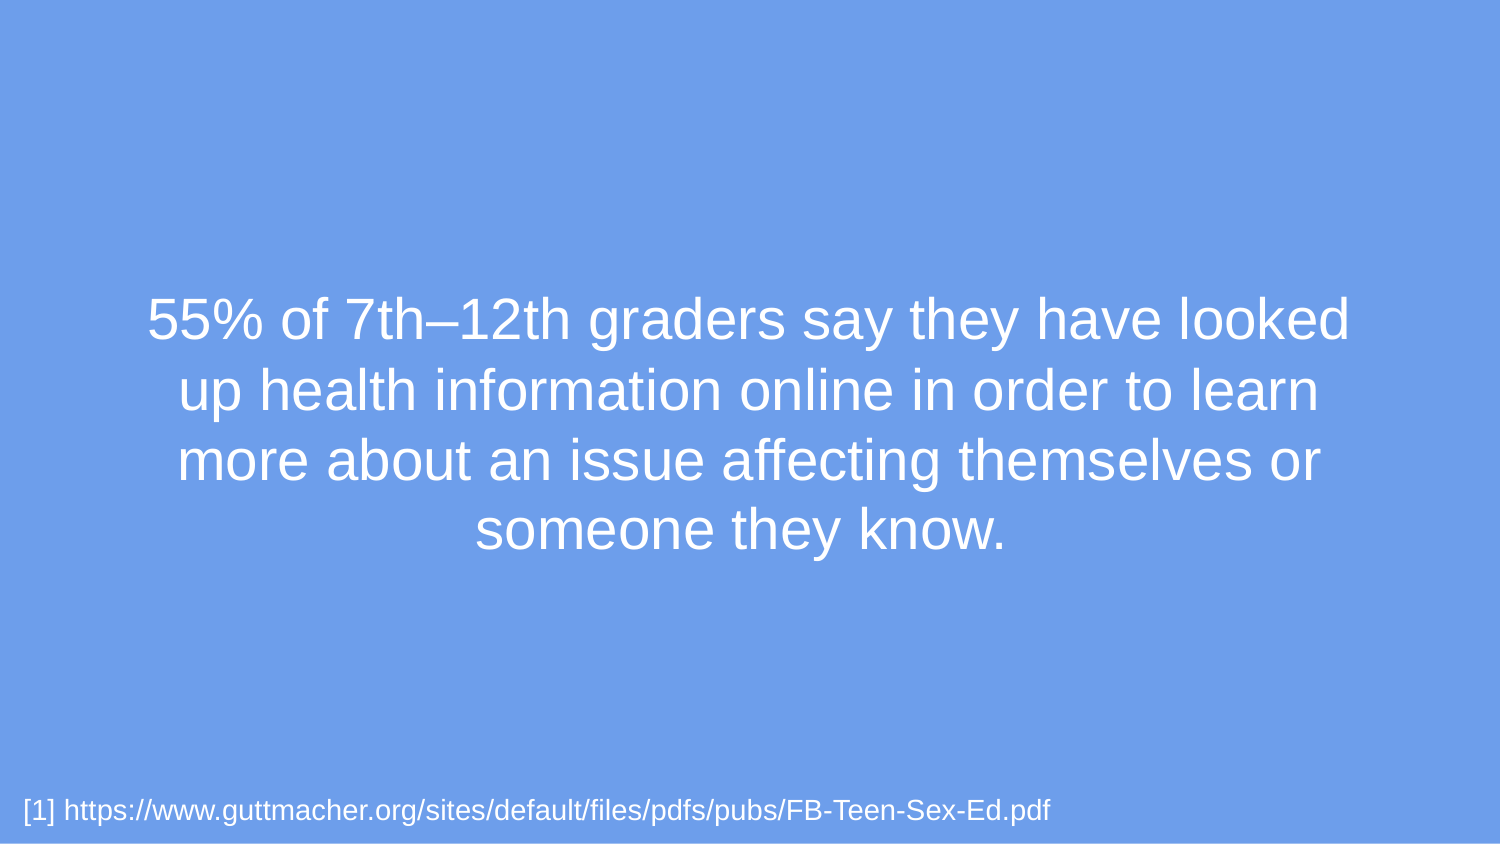

55% of 7th–12th graders say they have looked up health information online in order to learn more about an issue affecting themselves or someone they know.

 [1] https://www.guttmacher.org/sites/default/files/pdfs/pubs/FB-Teen-Sex-Ed.pdf